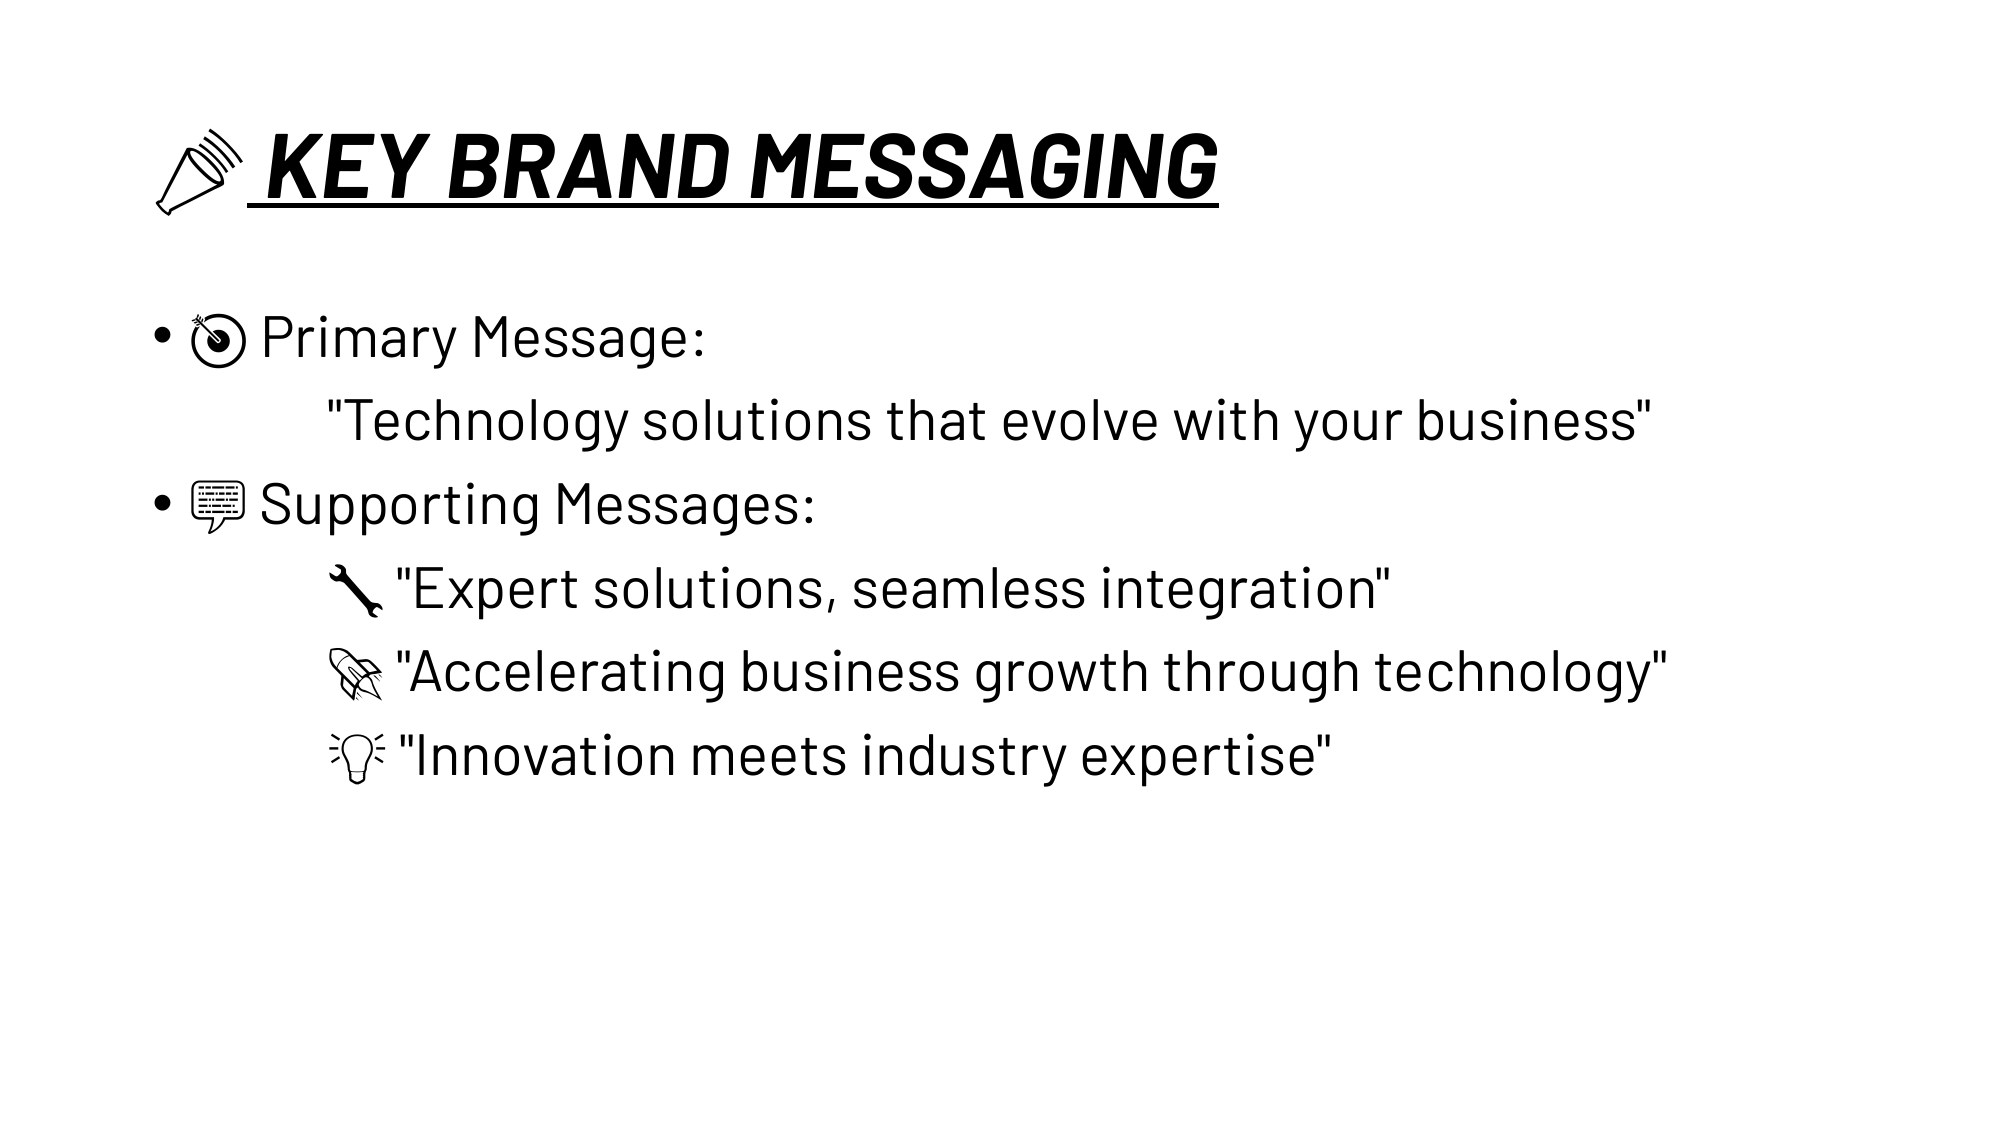

# 📣 KEY BRAND MESSAGING
🎯 Primary Message:
   "Technology solutions that evolve with your business"
💬 Supporting Messages:
   🔧 "Expert solutions, seamless integration"
   🚀 "Accelerating business growth through technology"
   💡 "Innovation meets industry expertise"